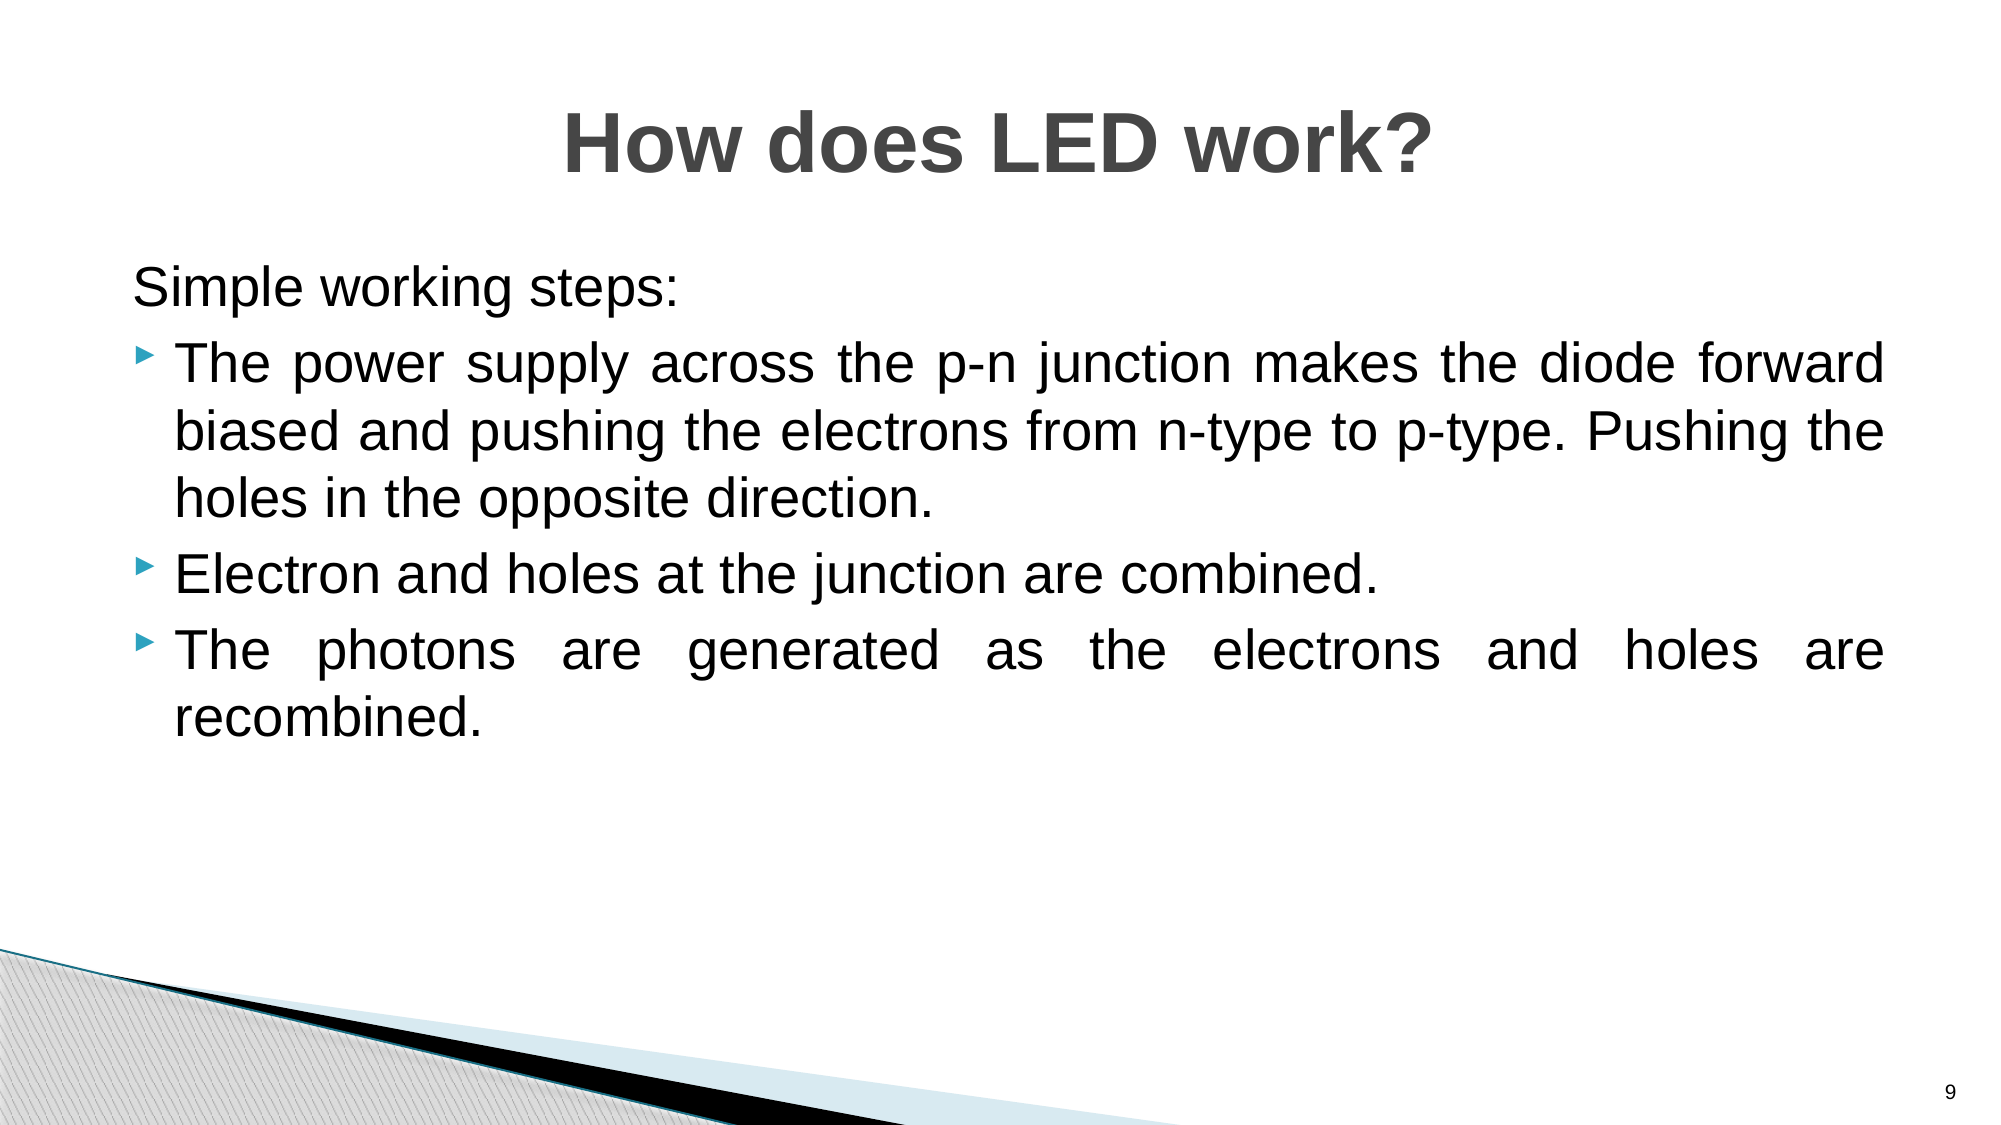

# How does LED work?
Simple working steps:
The power supply across the p-n junction makes the diode forward biased and pushing the electrons from n-type to p-type. Pushing the holes in the opposite direction.
Electron and holes at the junction are combined.
The photons are generated as the electrons and holes are recombined.
9